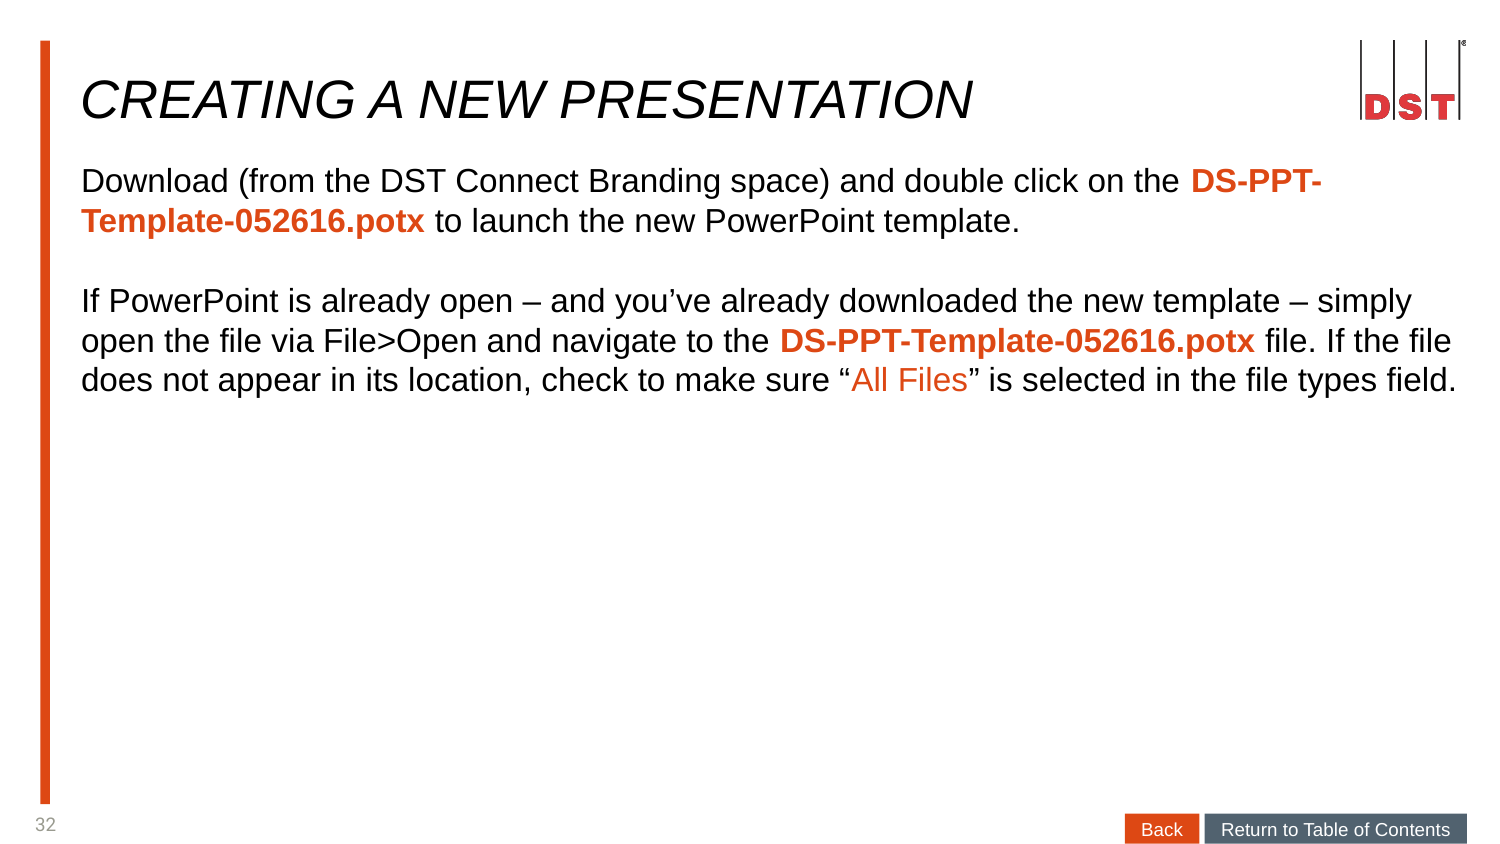

# Creating a New PRESENTATION
Download (from the DST Connect Branding space) and double click on the DS-PPT-Template-052616.potx to launch the new PowerPoint template.

If PowerPoint is already open – and you’ve already downloaded the new template – simply open the file via File>Open and navigate to the DS-PPT-Template-052616.potx file. If the file does not appear in its location, check to make sure “All Files” is selected in the file types field.
Back
Return to Table of Contents